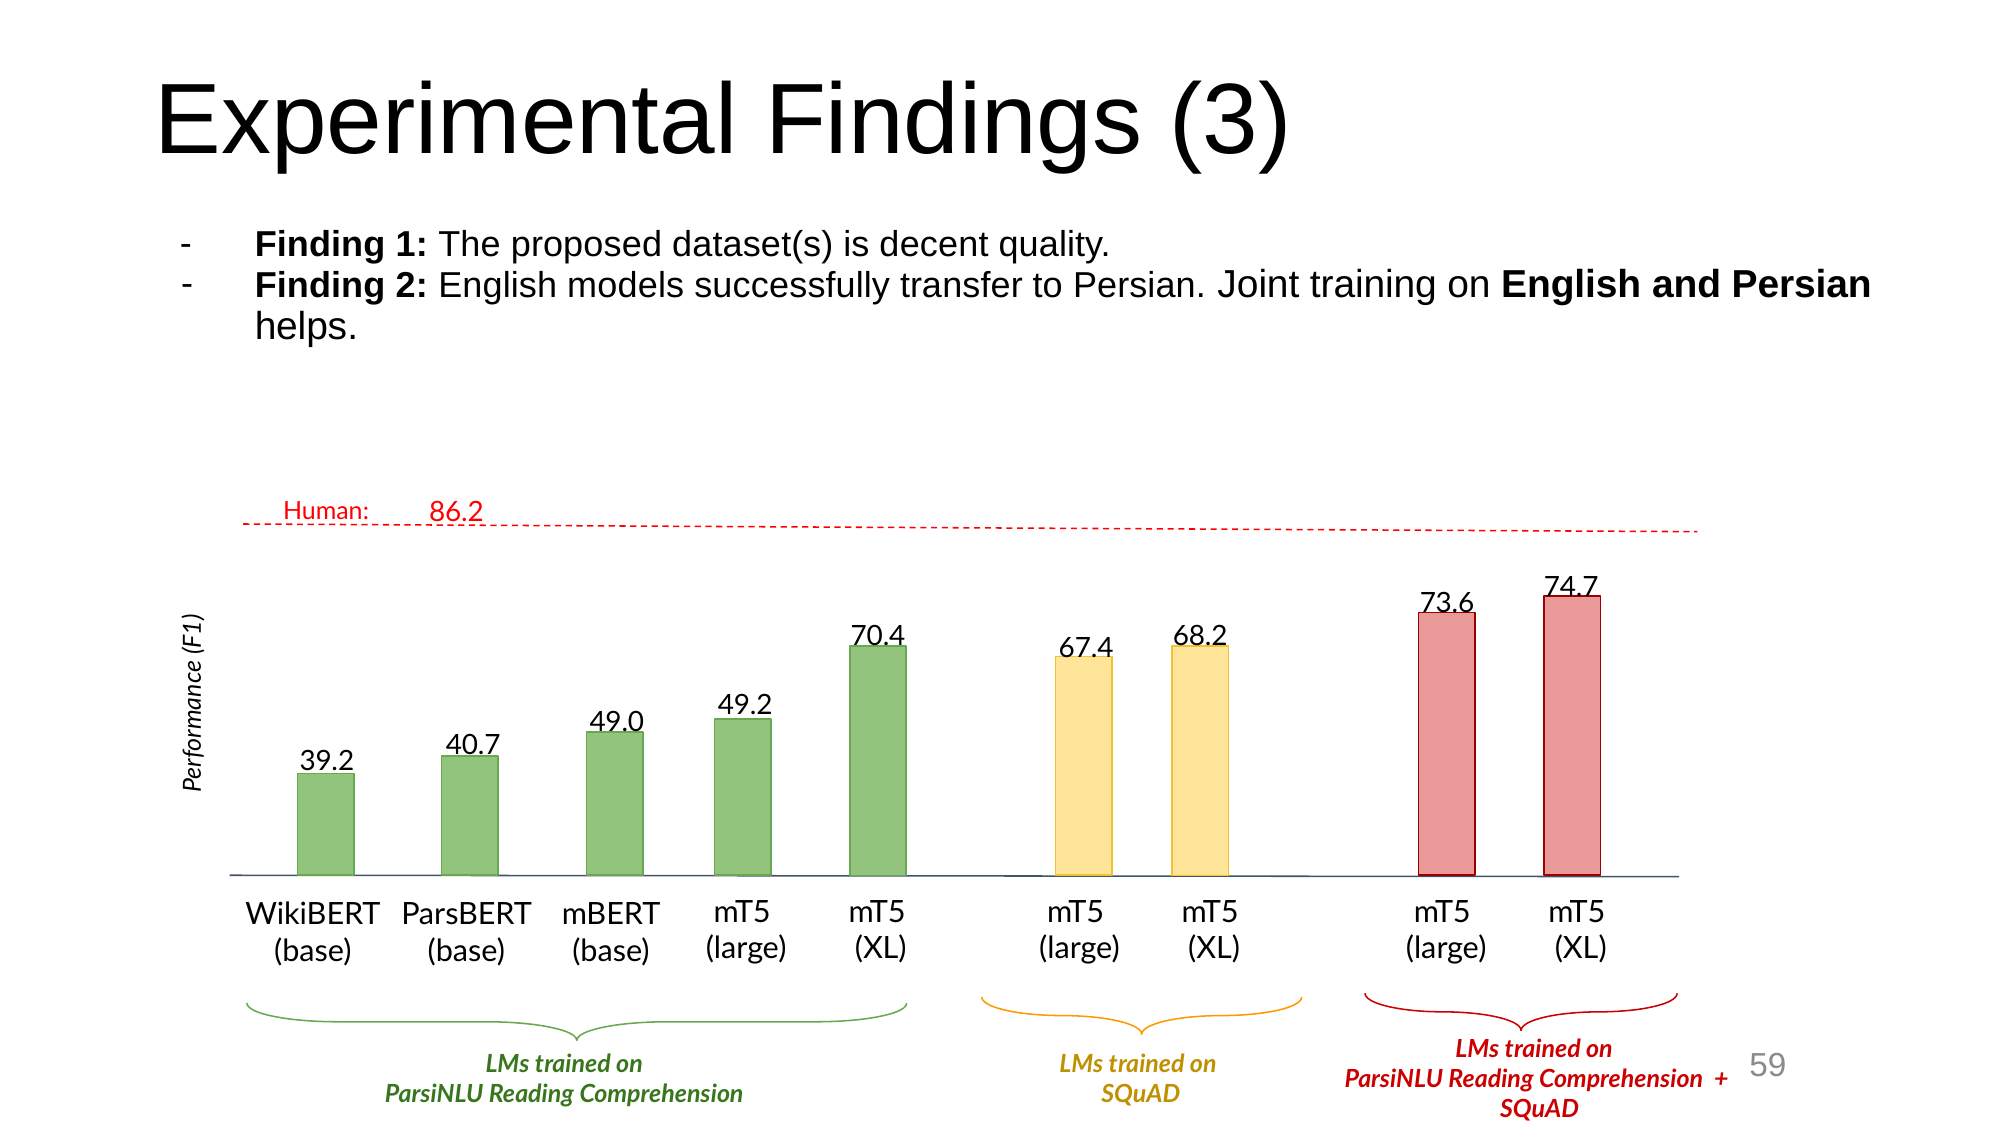

# Experimental Findings (3)
Finding 1: The proposed dataset(s) is decent quality.
Finding 2: English models successfully transfer to Persian. Joint training on English and Persian helps.

86.2
Human:
74.7
73.6

70.4
68.2

67.4

Performance (F1)
49.2
49.0

40.7

39.2

mT5
(XL)
mT5
(XL)
mT5
(XL)
mT5
(large)
mT5
(large)
mT5
(large)
WikiBERT
(base)
ParsBERT
(base)
mBERT
(base)
59
LMs trained on
ParsiNLU Reading Comprehension
LMs trained on
SQuAD
LMs trained on
ParsiNLU Reading Comprehension  +
 SQuAD